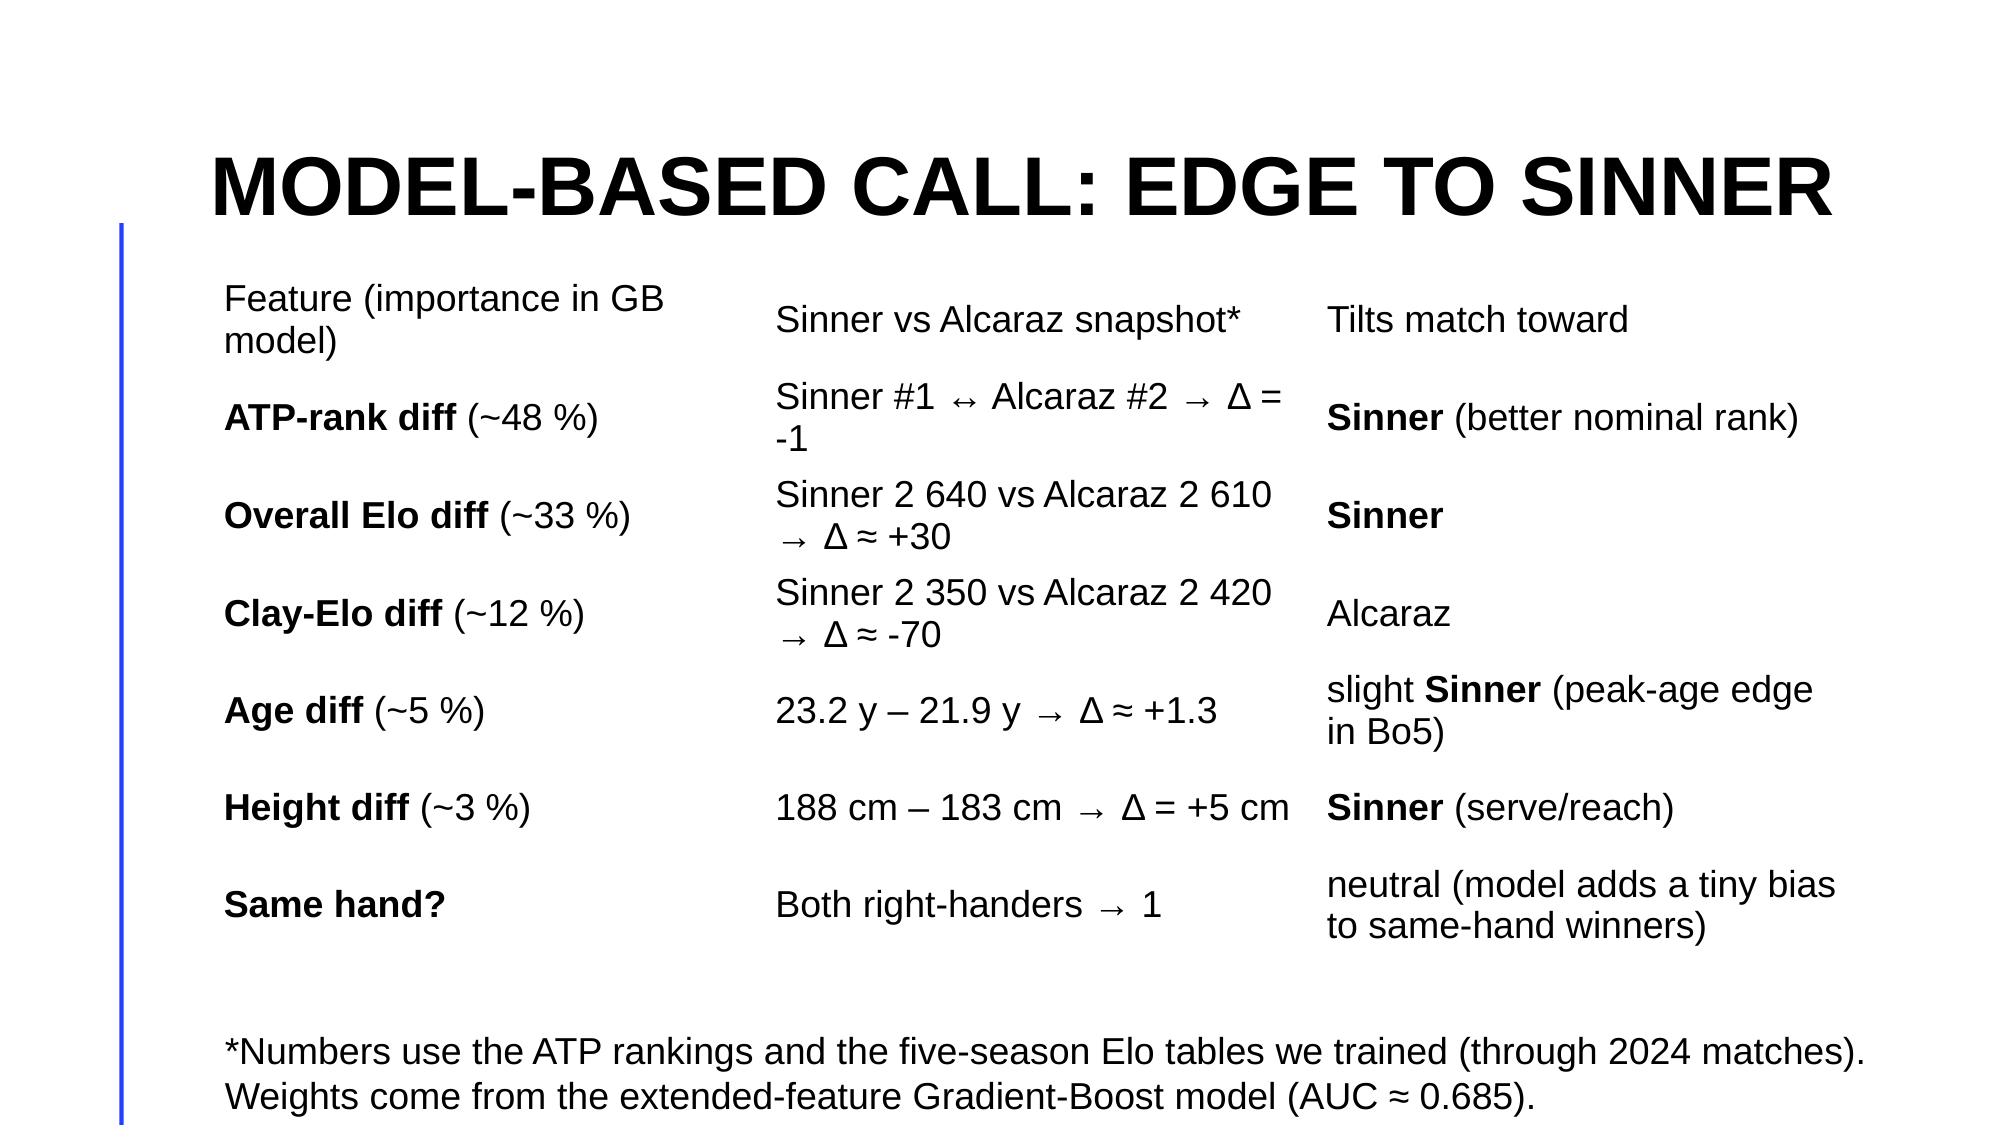

# model-based call: edge to Sinner
| Feature (importance in GB model) | Sinner vs Alcaraz snapshot\* | Tilts match toward |
| --- | --- | --- |
| ATP-rank diff (~48 %) | Sinner #1 ↔ Alcaraz #2 → Δ = -1 | Sinner (better nominal rank) |
| Overall Elo diff (~33 %) | Sinner 2 640 vs Alcaraz 2 610 → Δ ≈ +30 | Sinner |
| Clay-Elo diff (~12 %) | Sinner 2 350 vs Alcaraz 2 420 → Δ ≈ -70 | Alcaraz |
| Age diff (~5 %) | 23.2 y – 21.9 y → Δ ≈ +1.3 | slight Sinner (peak-age edge in Bo5) |
| Height diff (~3 %) | 188 cm – 183 cm → Δ = +5 cm | Sinner (serve/reach) |
| Same hand? | Both right-handers → 1 | neutral (model adds a tiny bias to same-hand winners) |
*Numbers use the ATP rankings and the five-season Elo tables we trained (through 2024 matches).
Weights come from the extended-feature Gradient-Boost model (AUC ≈ 0.685).